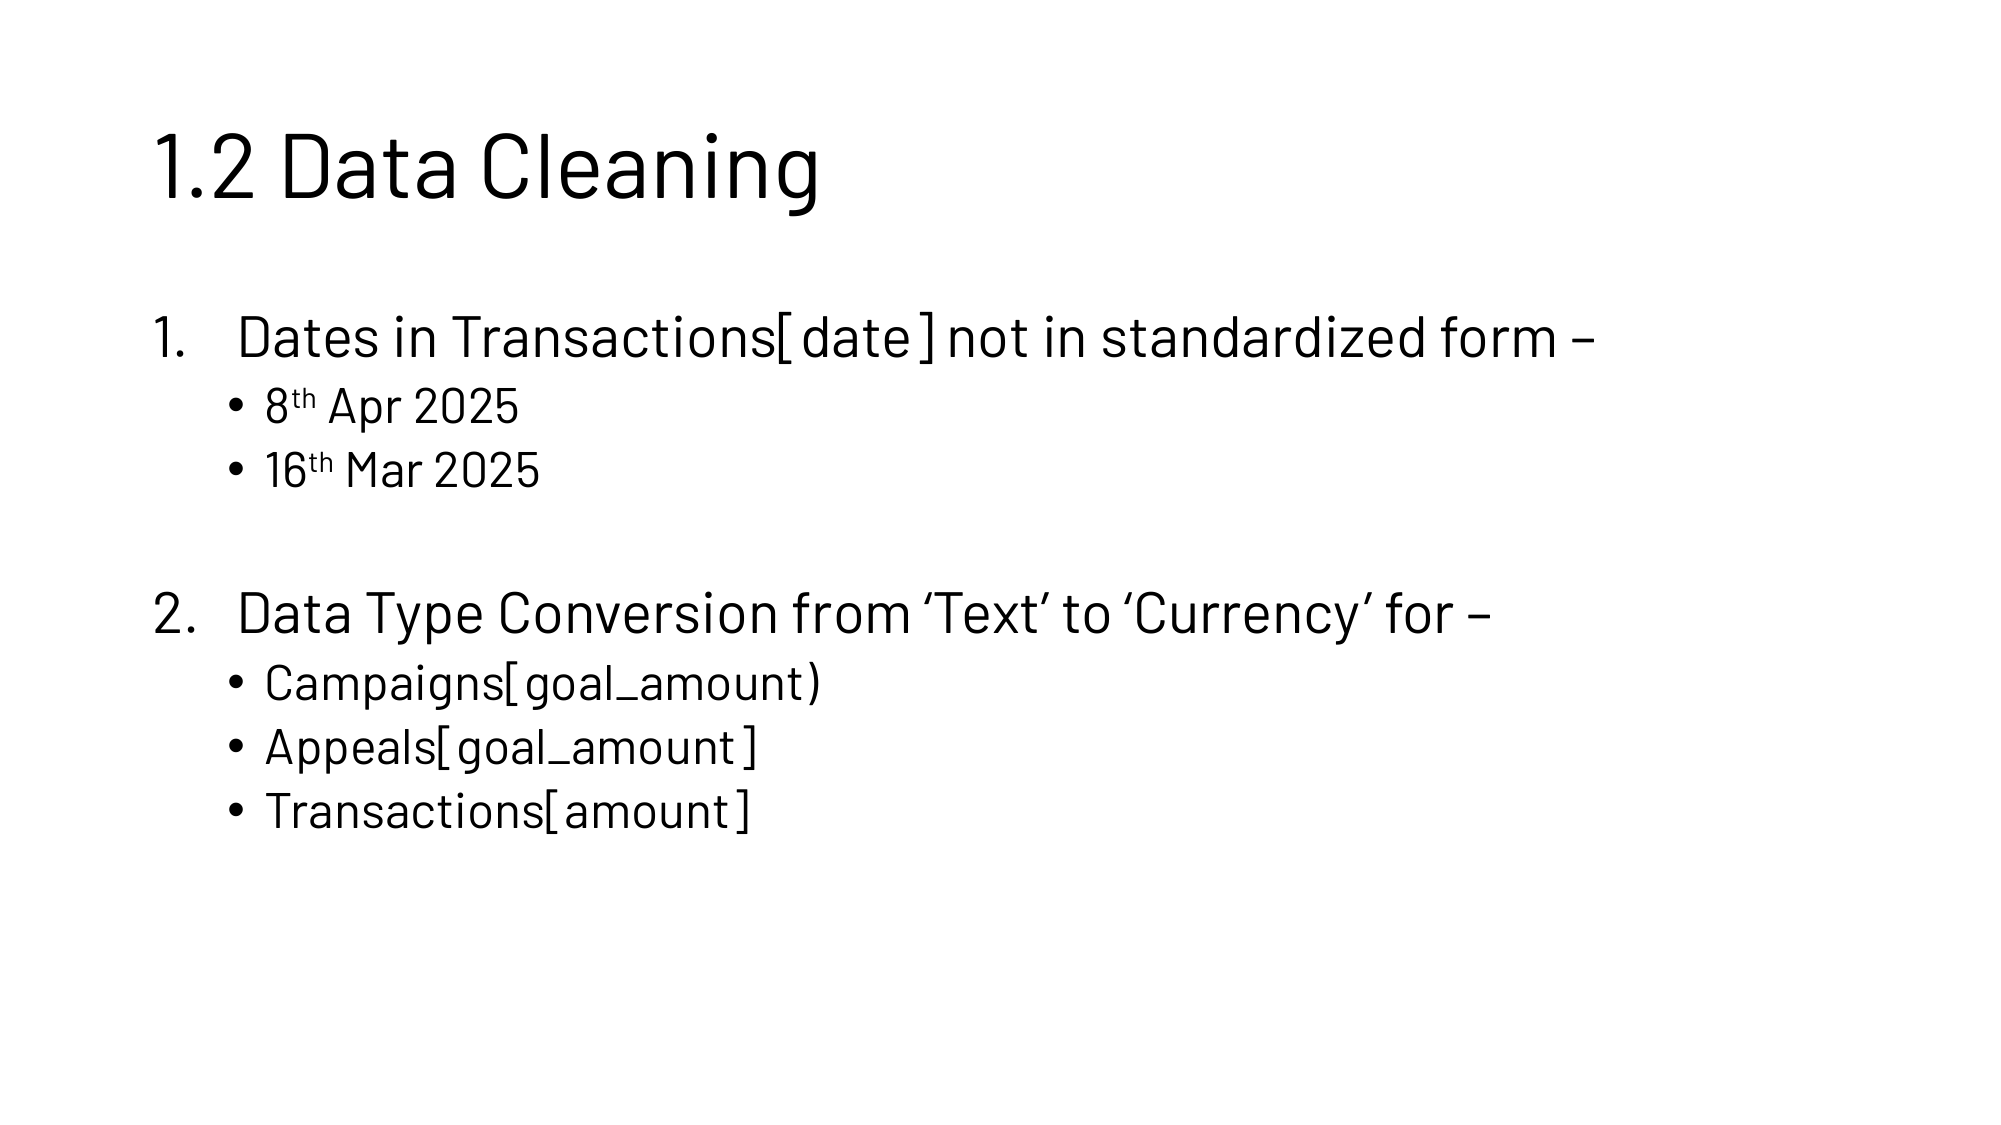

# 1.2 Data Cleaning
Dates in Transactions[date] not in standardized form –
8th Apr 2025
16th Mar 2025

Data Type Conversion from ‘Text’ to ‘Currency’ for –
Campaigns[goal_amount)
Appeals[goal_amount]
Transactions[amount]